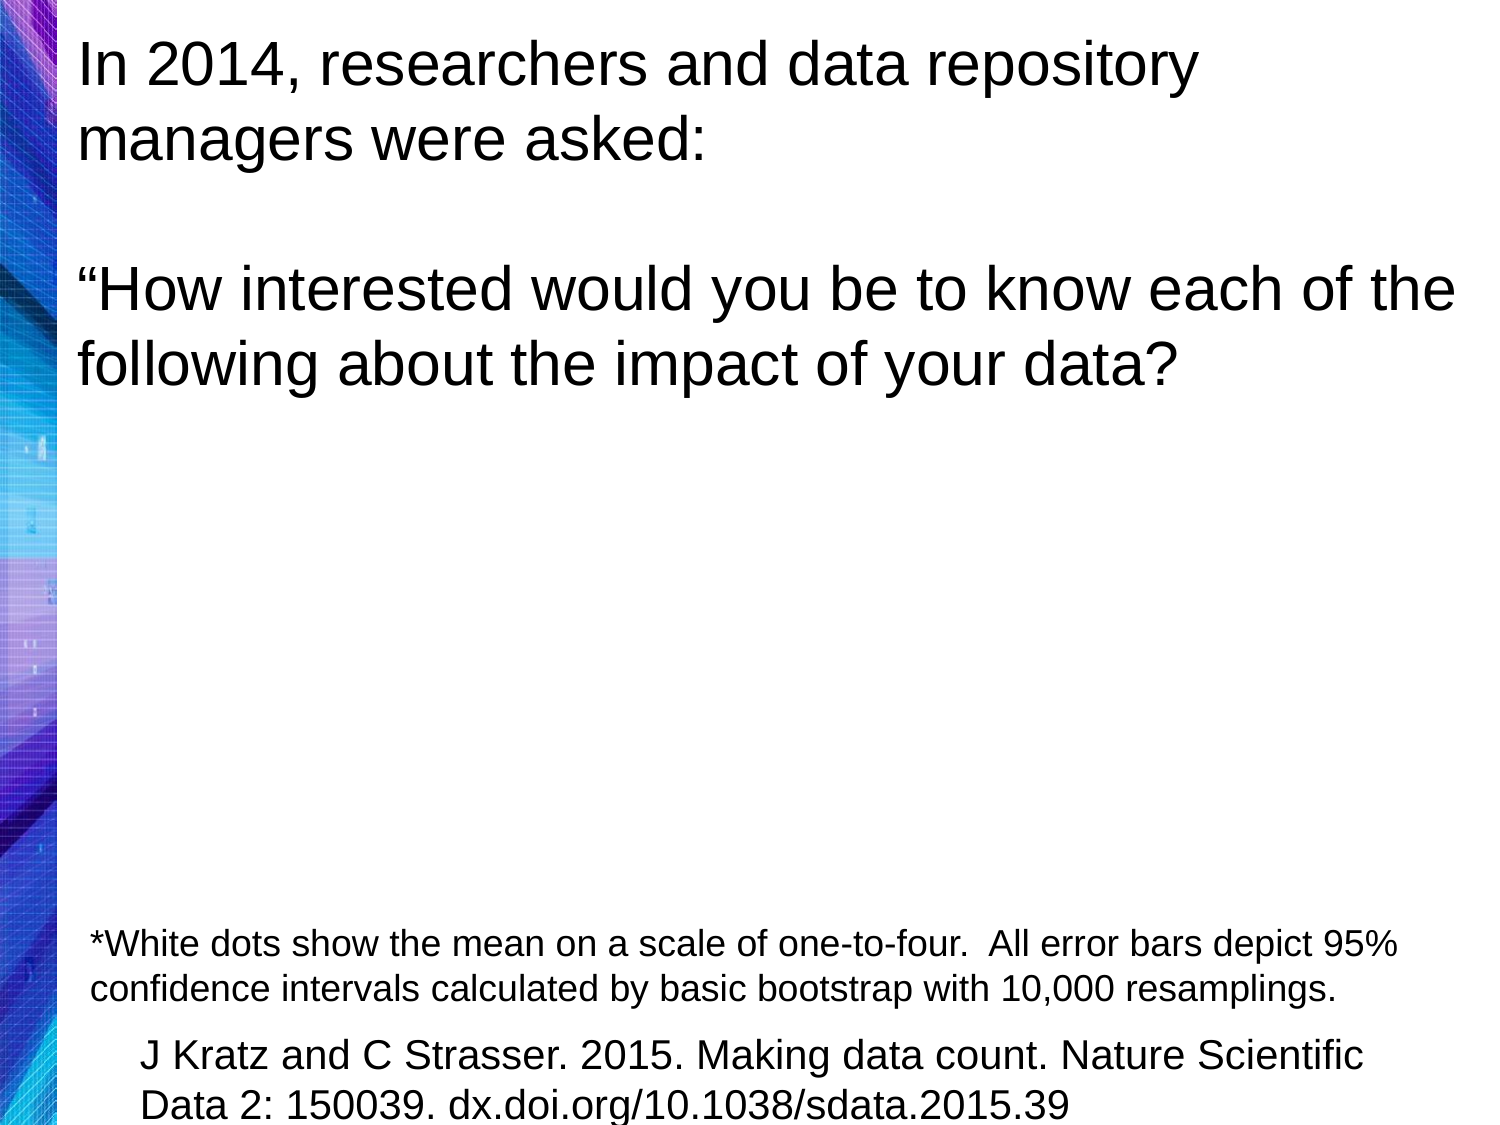

In 2014, researchers and data repository managers were asked:

“How interested would you be to know each of the following about the impact of your data?
*White dots show the mean on a scale of one-to-four.  All error bars depict 95% confidence intervals calculated by basic bootstrap with 10,000 resamplings.
J Kratz and C Strasser. 2015. Making data count. Nature Scientific Data 2: 150039. dx.doi.org/10.1038/sdata.2015.39